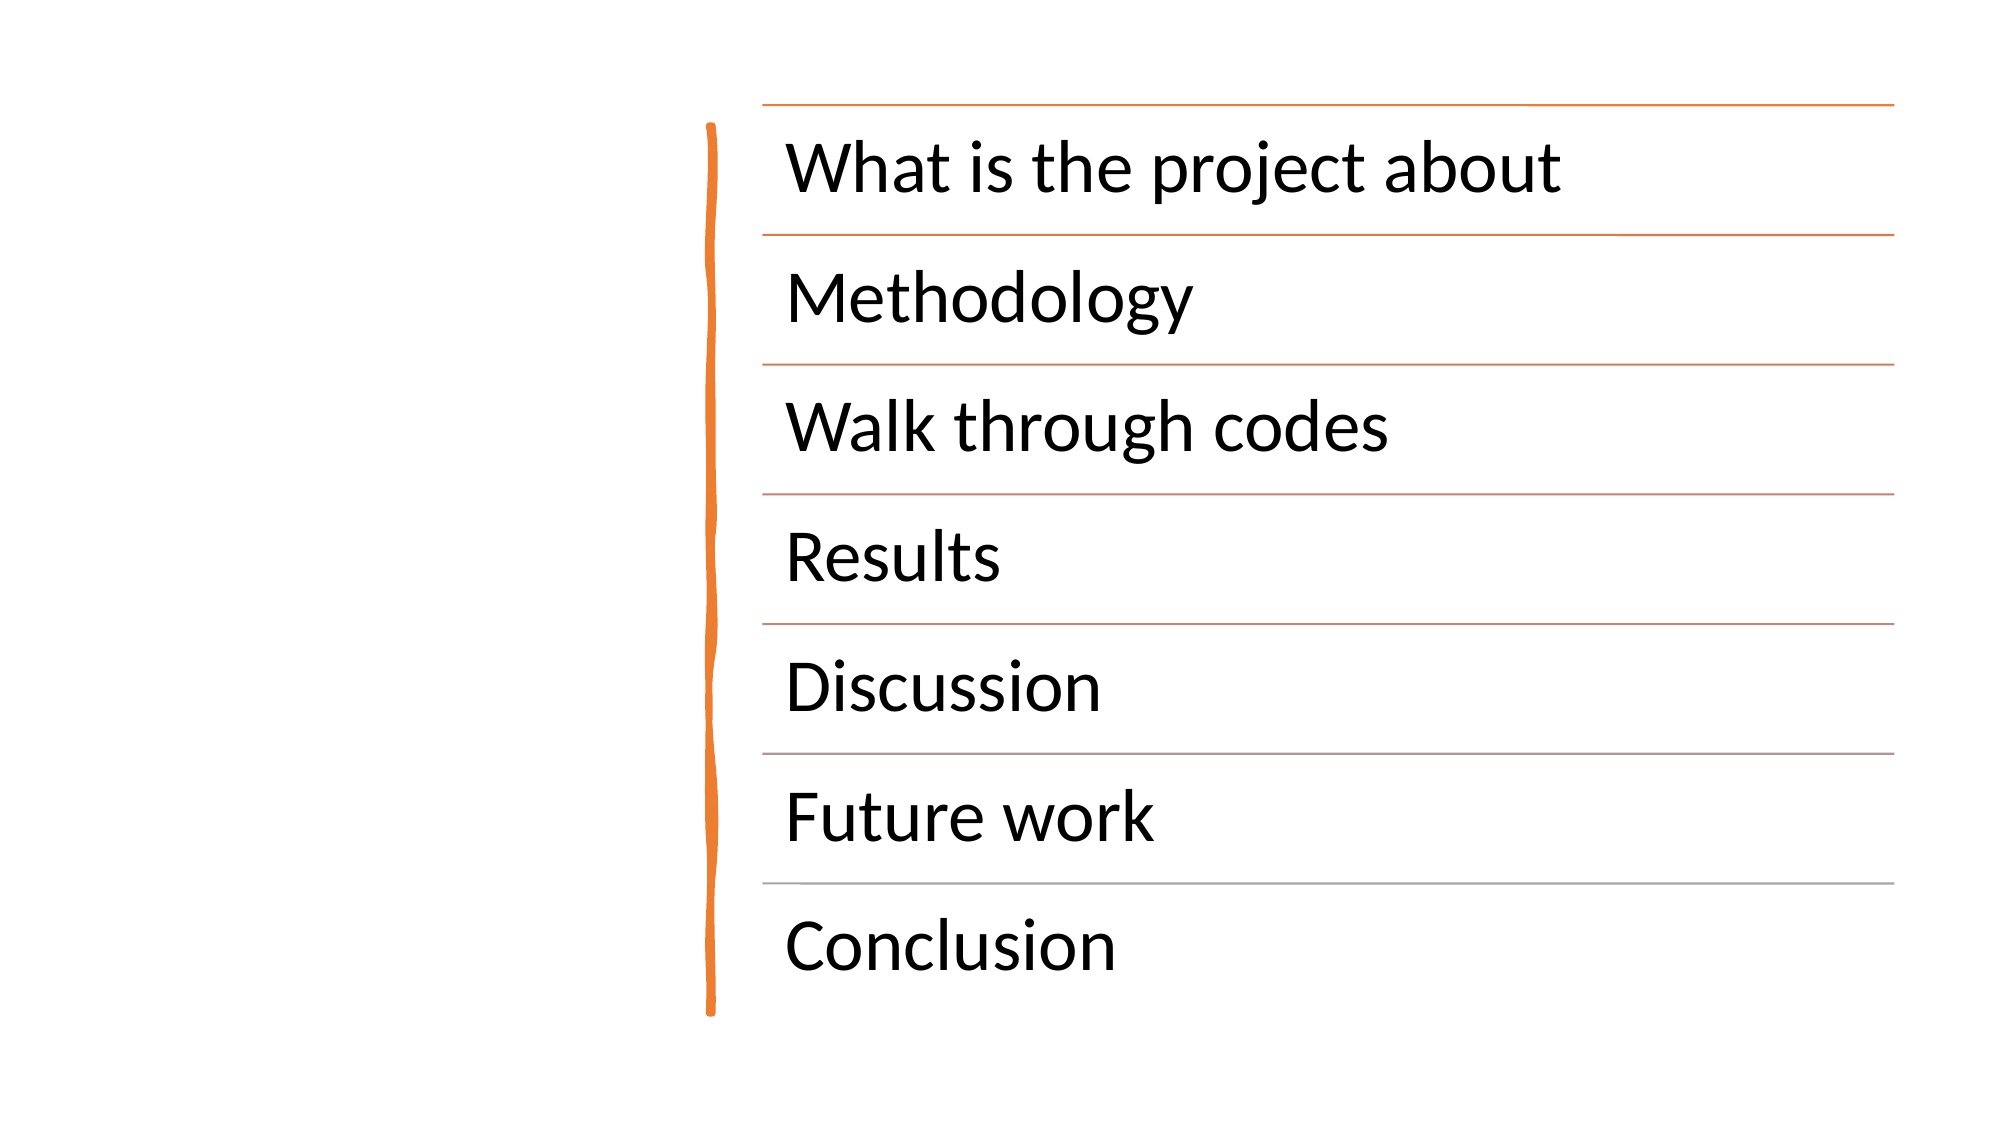

What is the project about
Methodology
Walk through codes
Results
Discussion
Future work
Conclusion